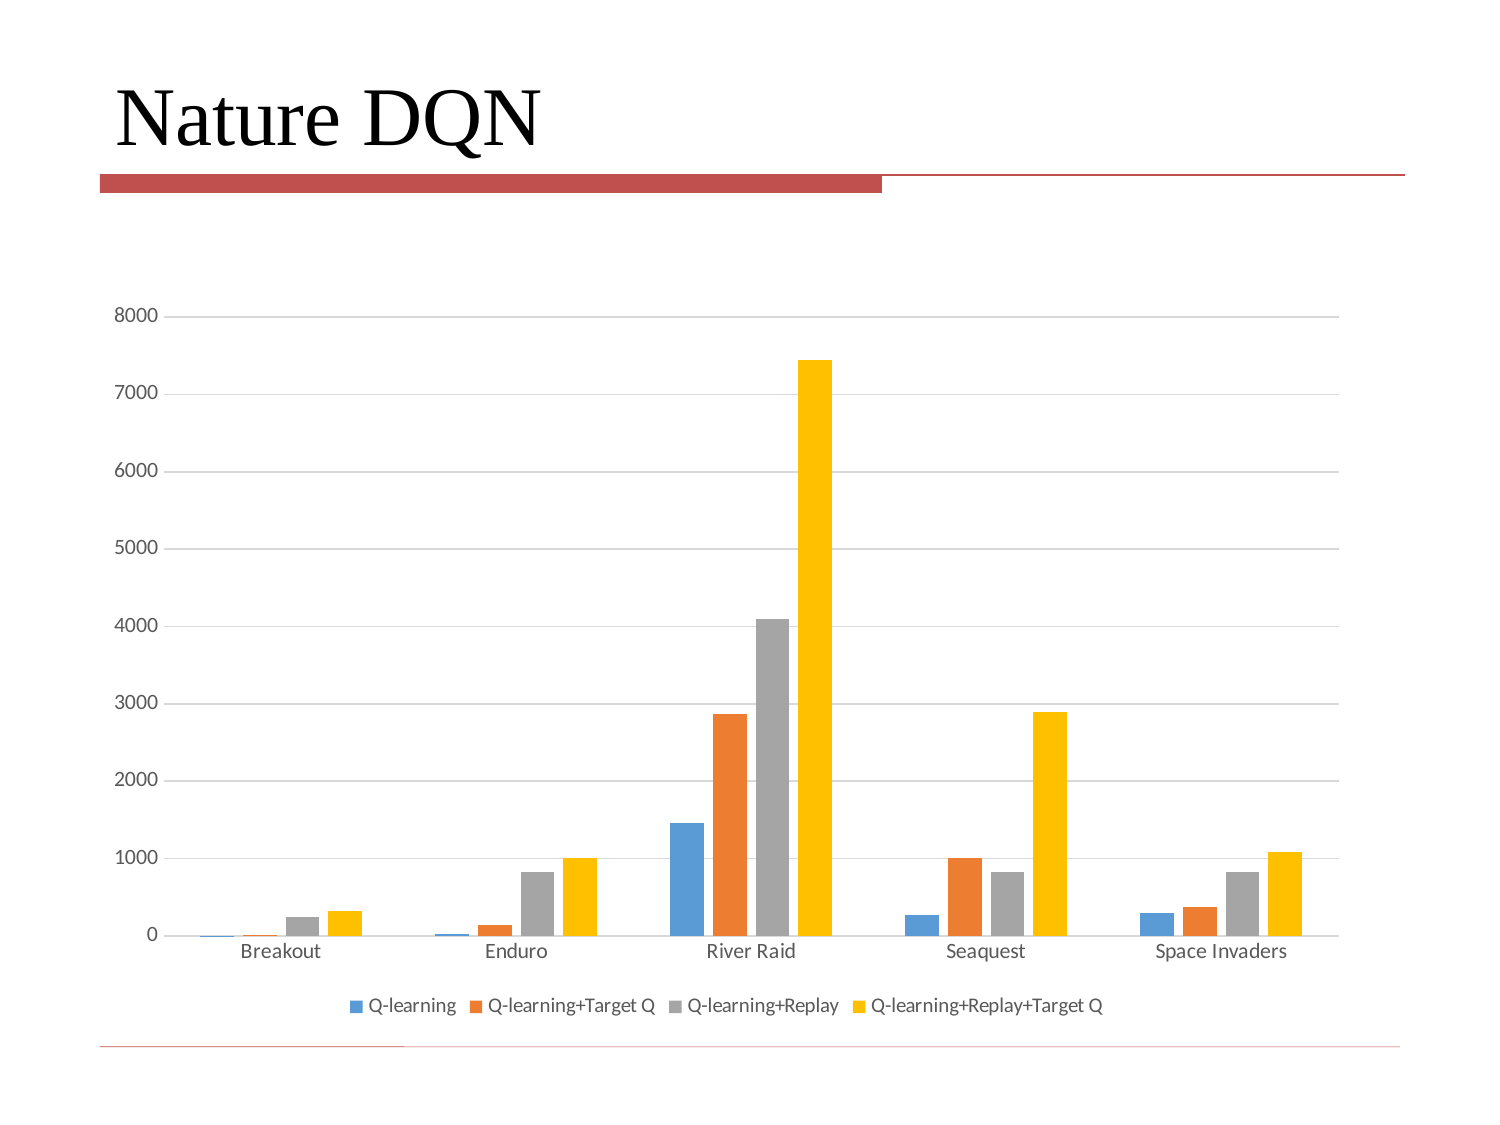

# Nature DQN

### Chart

| Category | Q-learning | Q-learning+Target Q | Q-learning+Replay | Q-learning+Replay+Target Q |
|---|---|---|---|---|
| Breakout | 3.0 | 10.0 | 241.0 | 317.0 |
| Enduro | 29.0 | 142.0 | 831.0 | 1006.0 |
| River Raid | 1453.0 | 2868.0 | 4103.0 | 7447.0 |
| Seaquest | 276.0 | 1003.0 | 823.0 | 2894.0 |
| Space Invaders | 302.0 | 373.0 | 826.0 | 1089.0 |